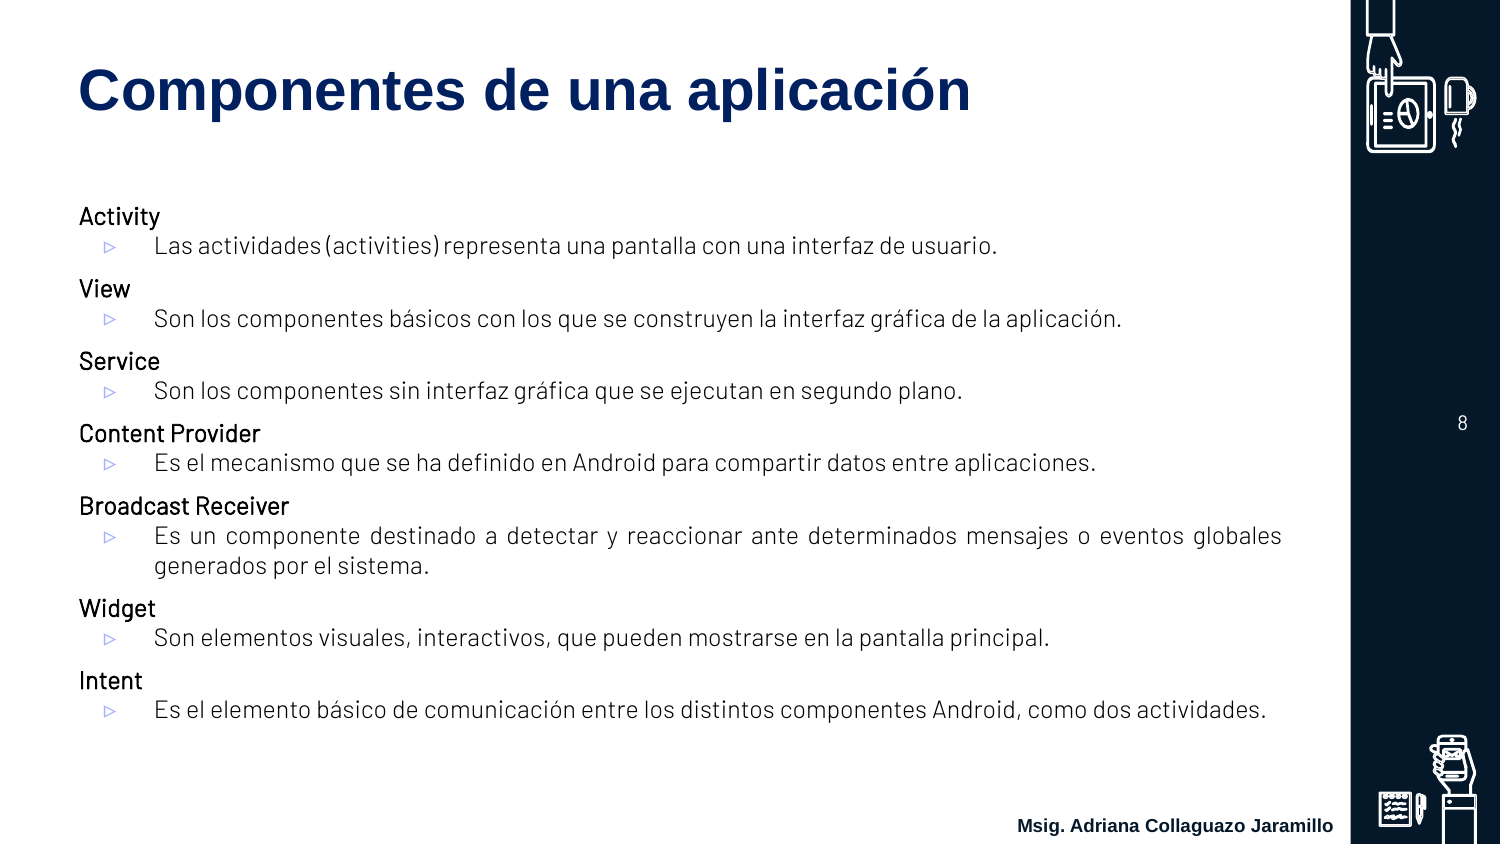

# Componentes de una aplicación
Activity
Las actividades (activities) representa una pantalla con una interfaz de usuario.
View
Son los componentes básicos con los que se construyen la interfaz gráfica de la aplicación.
Service
Son los componentes sin interfaz gráfica que se ejecutan en segundo plano.
Content Provider
Es el mecanismo que se ha definido en Android para compartir datos entre aplicaciones.
Broadcast Receiver
Es un componente destinado a detectar y reaccionar ante determinados mensajes o eventos globales generados por el sistema.
Widget
Son elementos visuales, interactivos, que pueden mostrarse en la pantalla principal.
Intent
Es el elemento básico de comunicación entre los distintos componentes Android, como dos actividades.
8